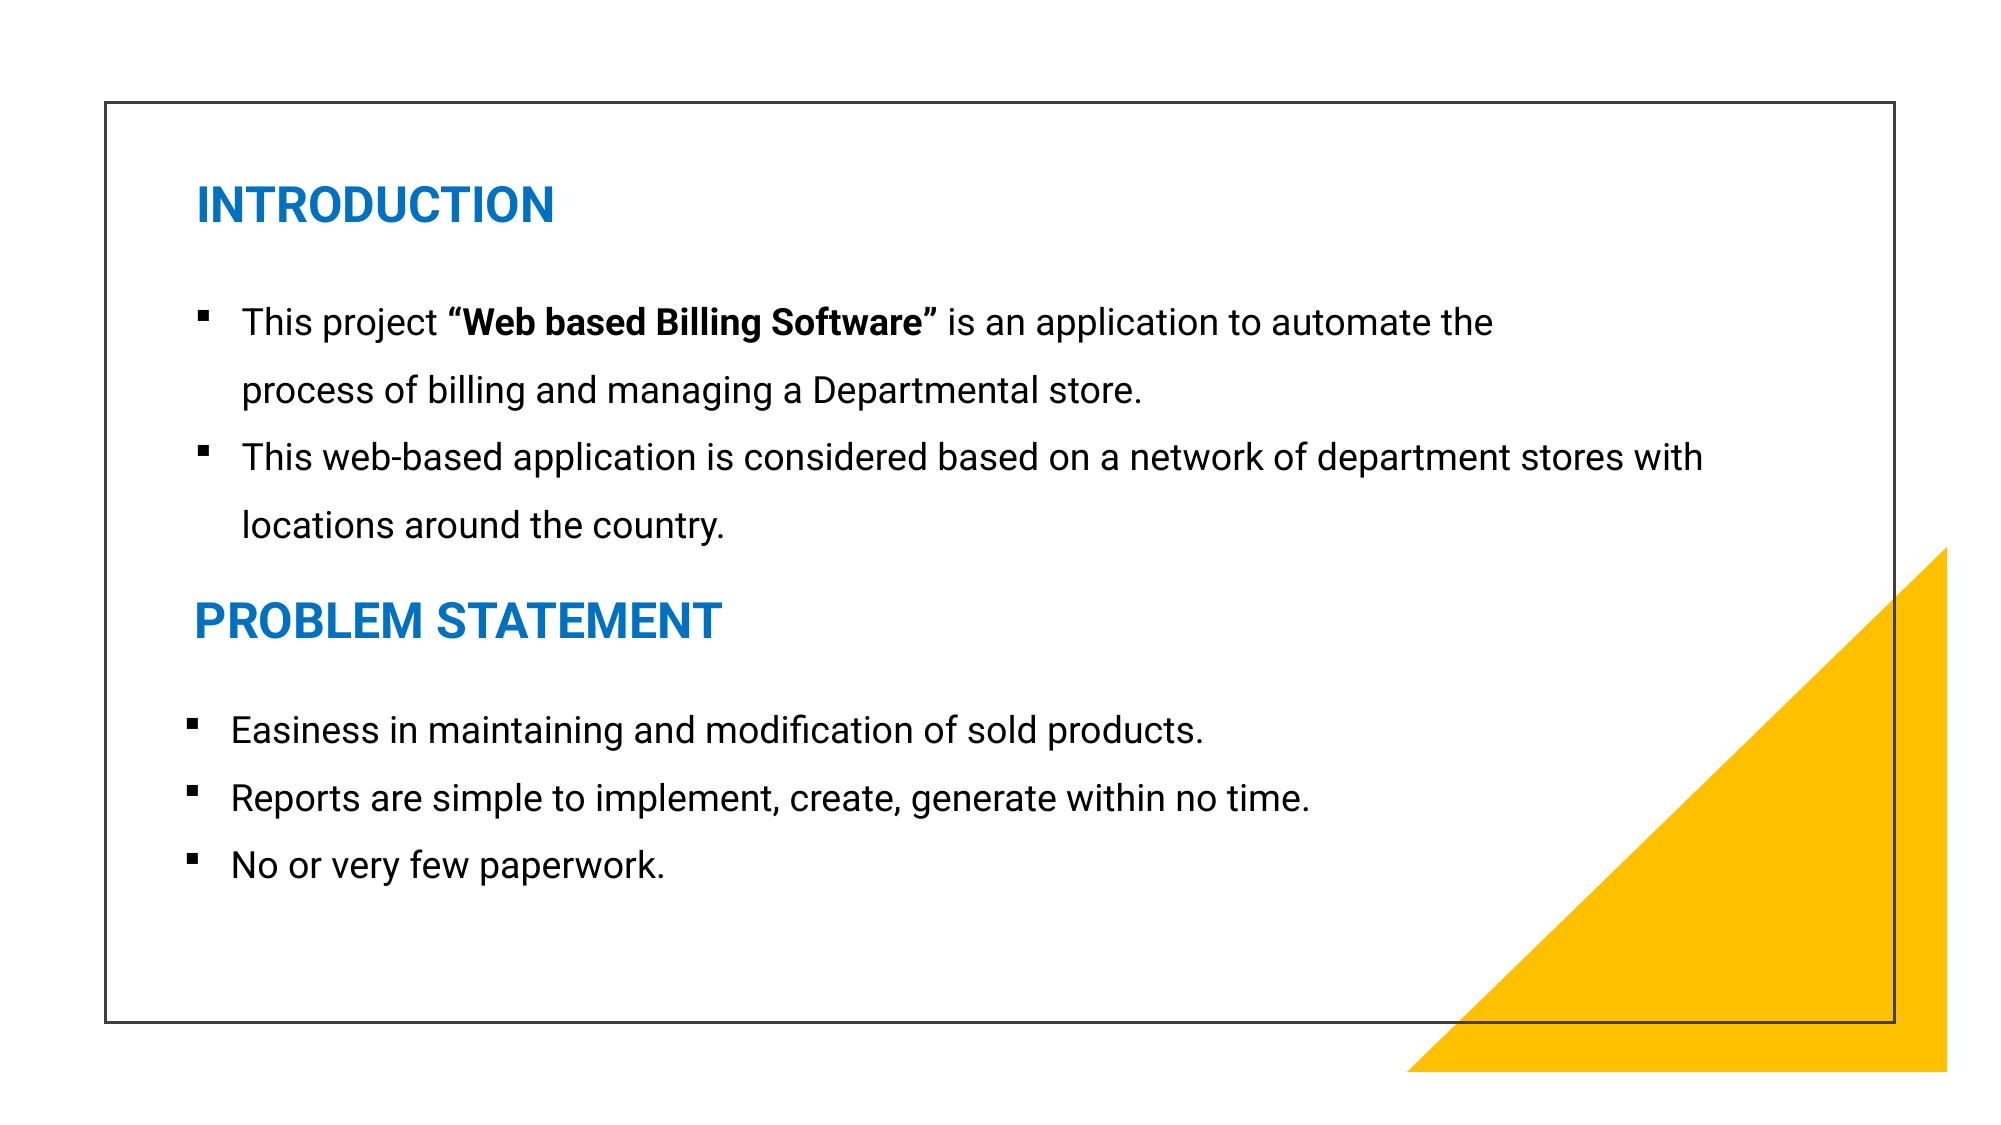

INTRODUCTION
This project “Web based Billing Software” is an application to automate the
process of billing and managing a Departmental store.
This web-based application is considered based on a network of department stores with locations around the country.

PROBLEM STATEMENT

Easiness in maintaining and modification of sold products.
Reports are simple to implement, create, generate within no time.
No or very few paperwork.